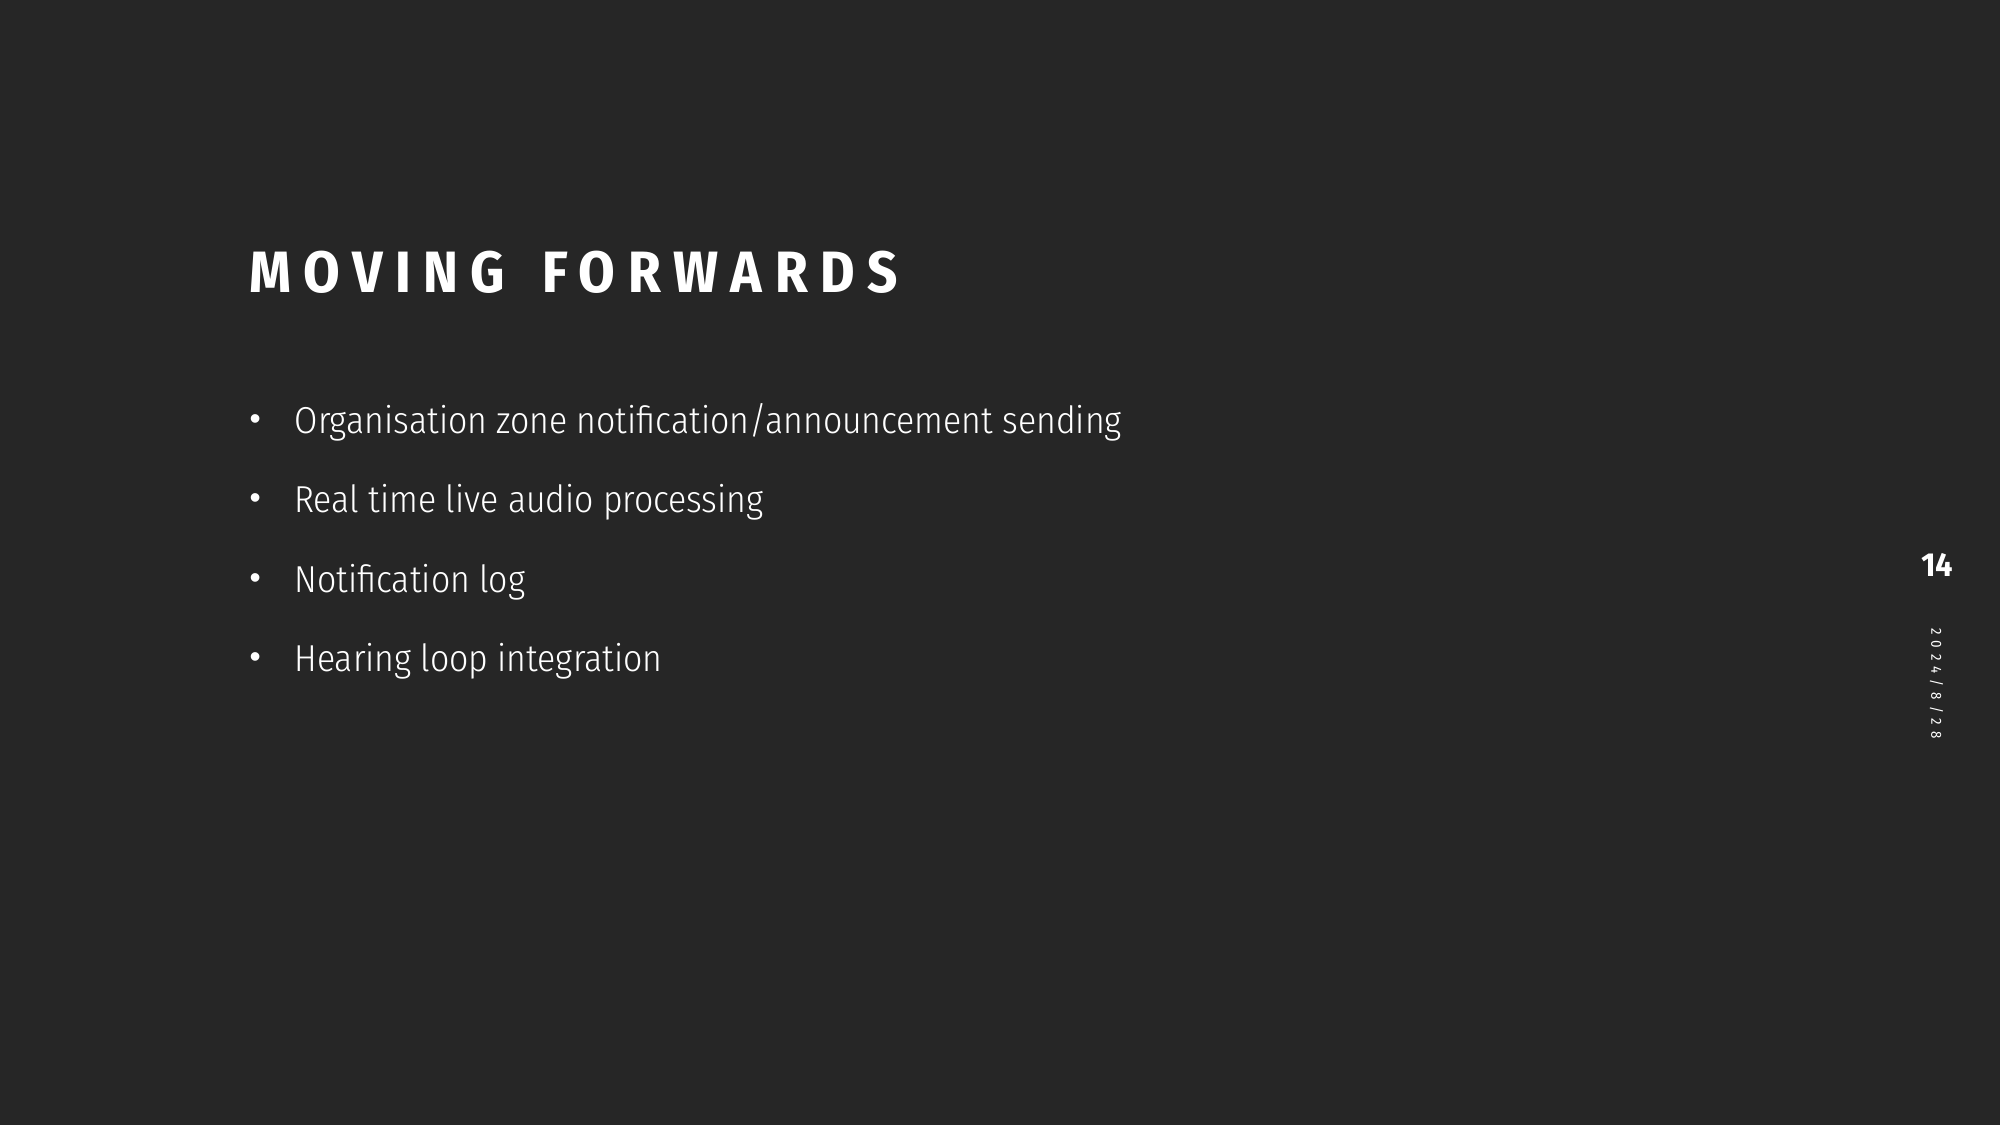

# Moving forwards

Organisation zone notification/announcement sending
Real time live audio processing
Notification log
Hearing loop integration

14
2024/8/28